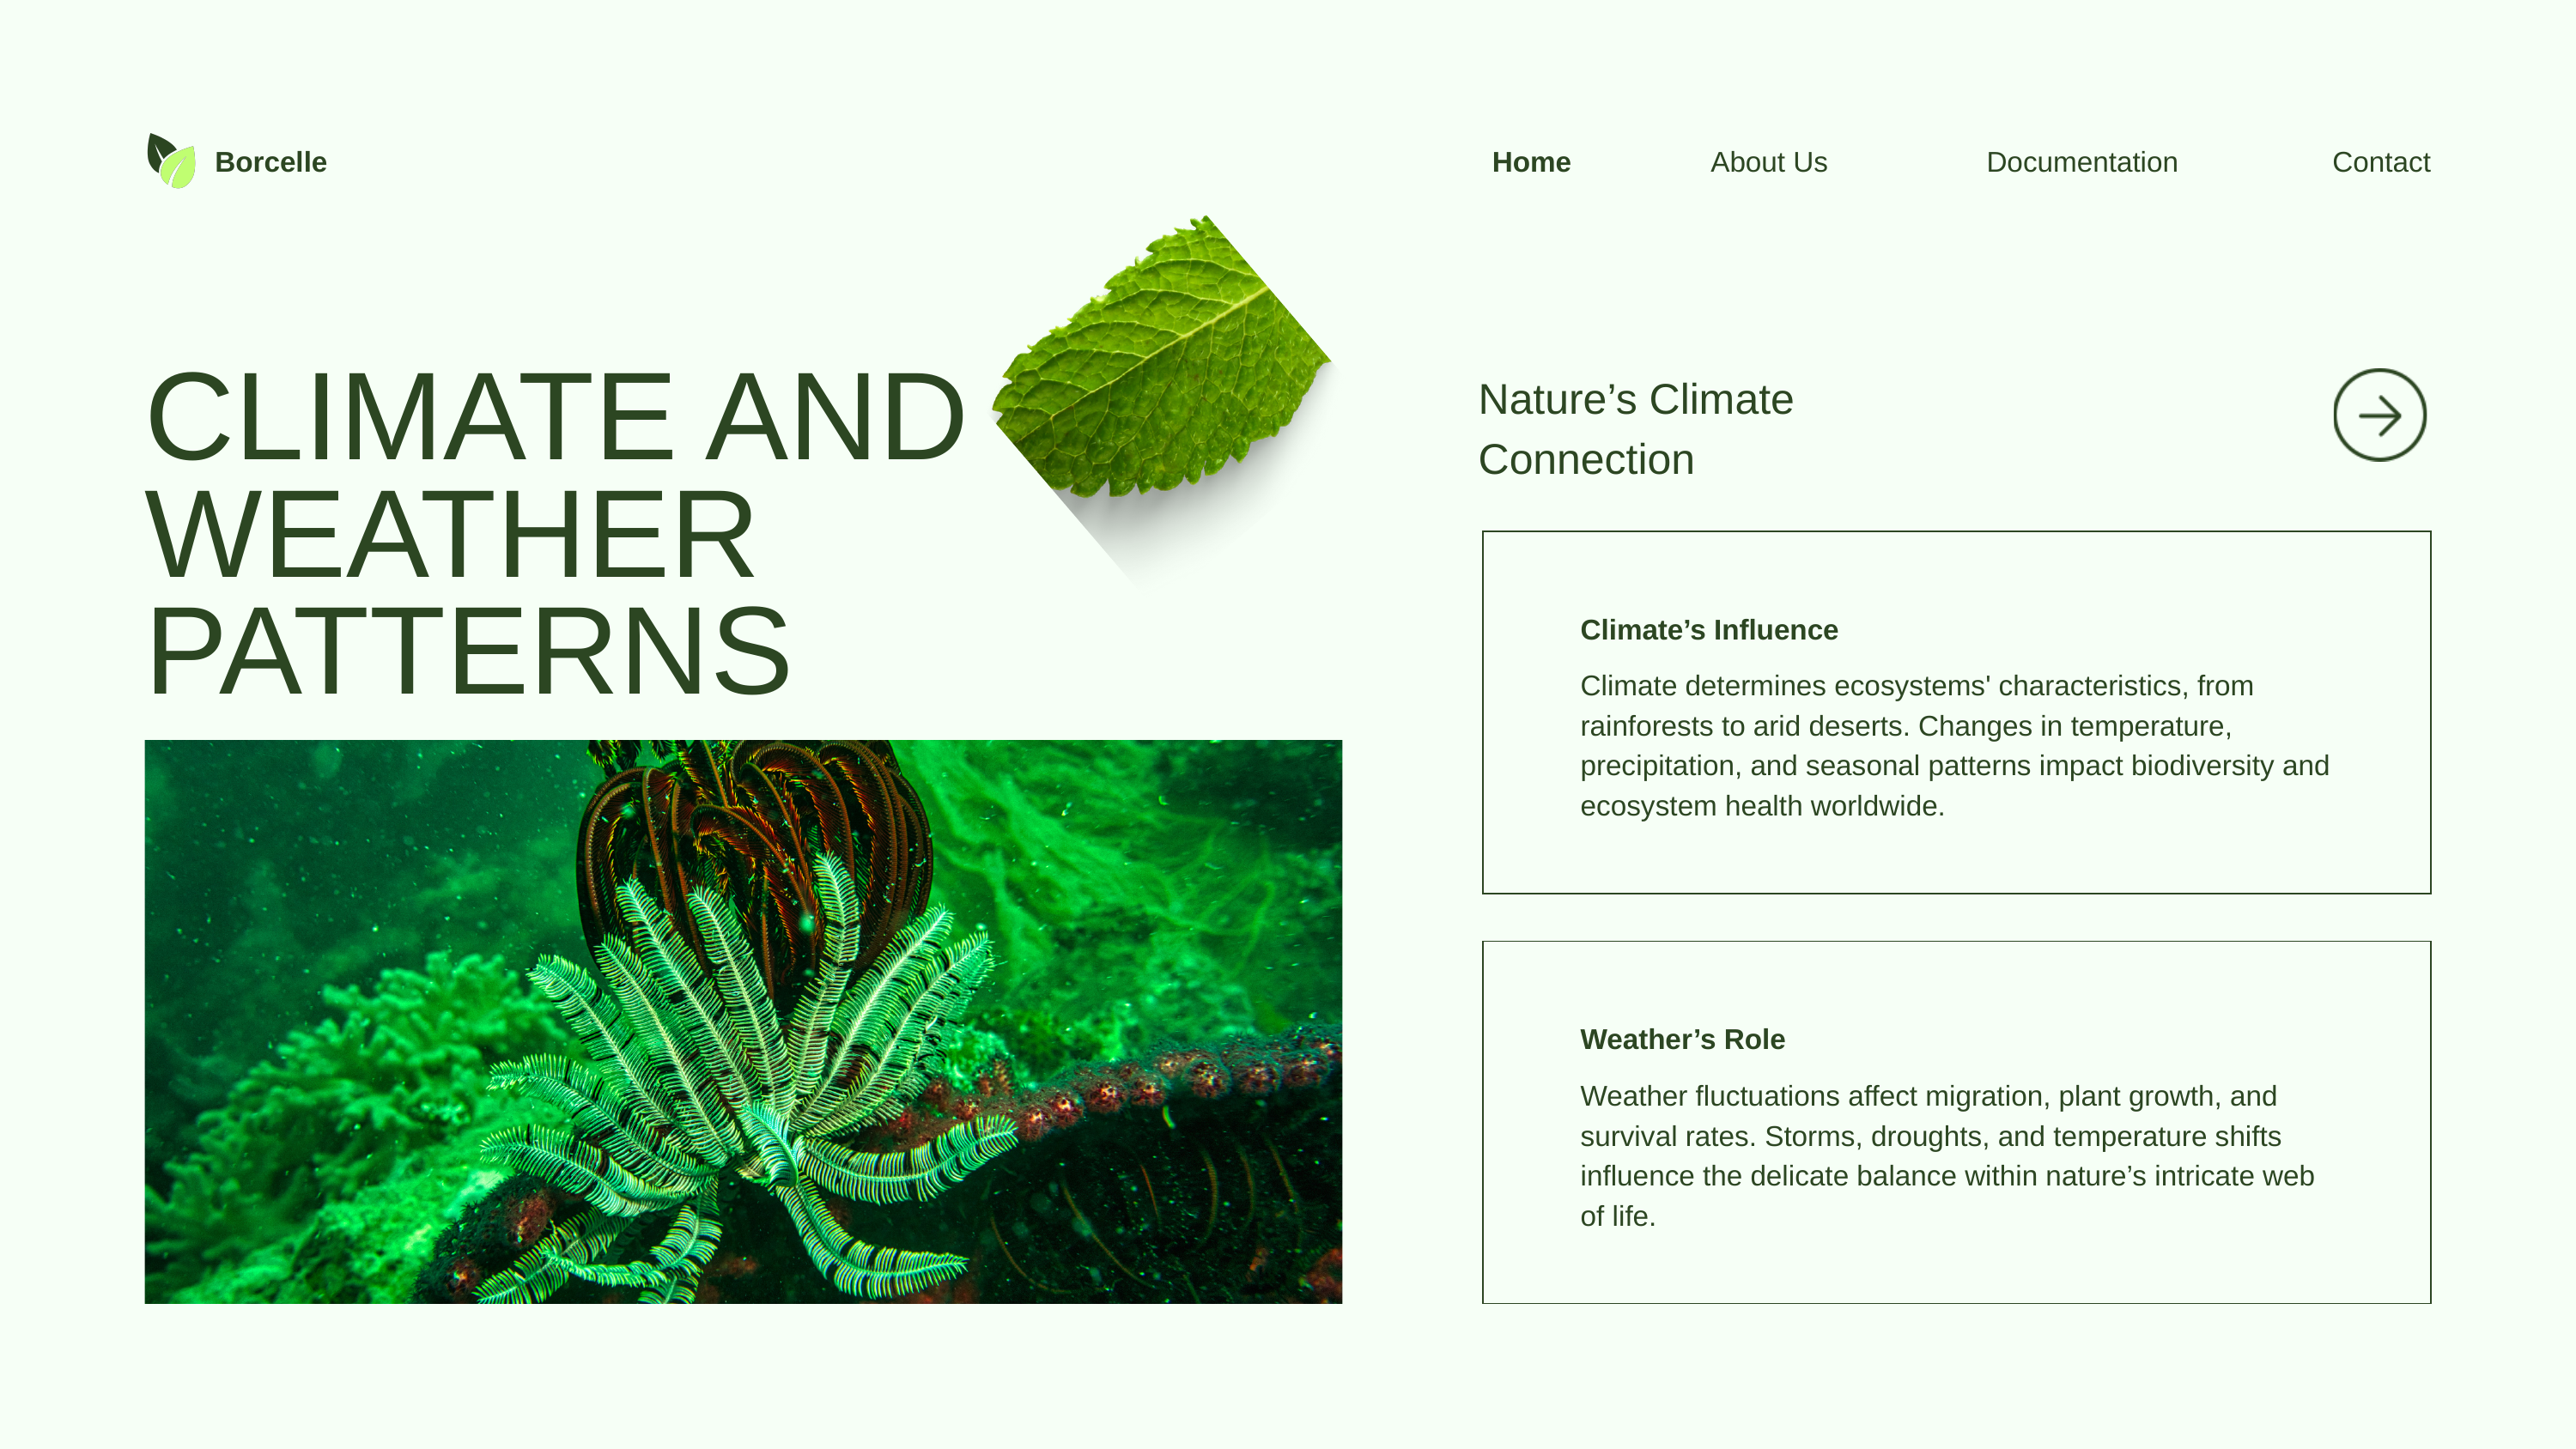

Borcelle
Home
About Us
Documentation
Contact

Nature’s Climate Connection
CLIMATE AND WEATHER PATTERNS

Climate’s Influence
Climate determines ecosystems' characteristics, from rainforests to arid deserts. Changes in temperature, precipitation, and seasonal patterns impact biodiversity and ecosystem health worldwide.

Weather’s Role
Weather fluctuations affect migration, plant growth, and survival rates. Storms, droughts, and temperature shifts influence the delicate balance within nature’s intricate web of life.